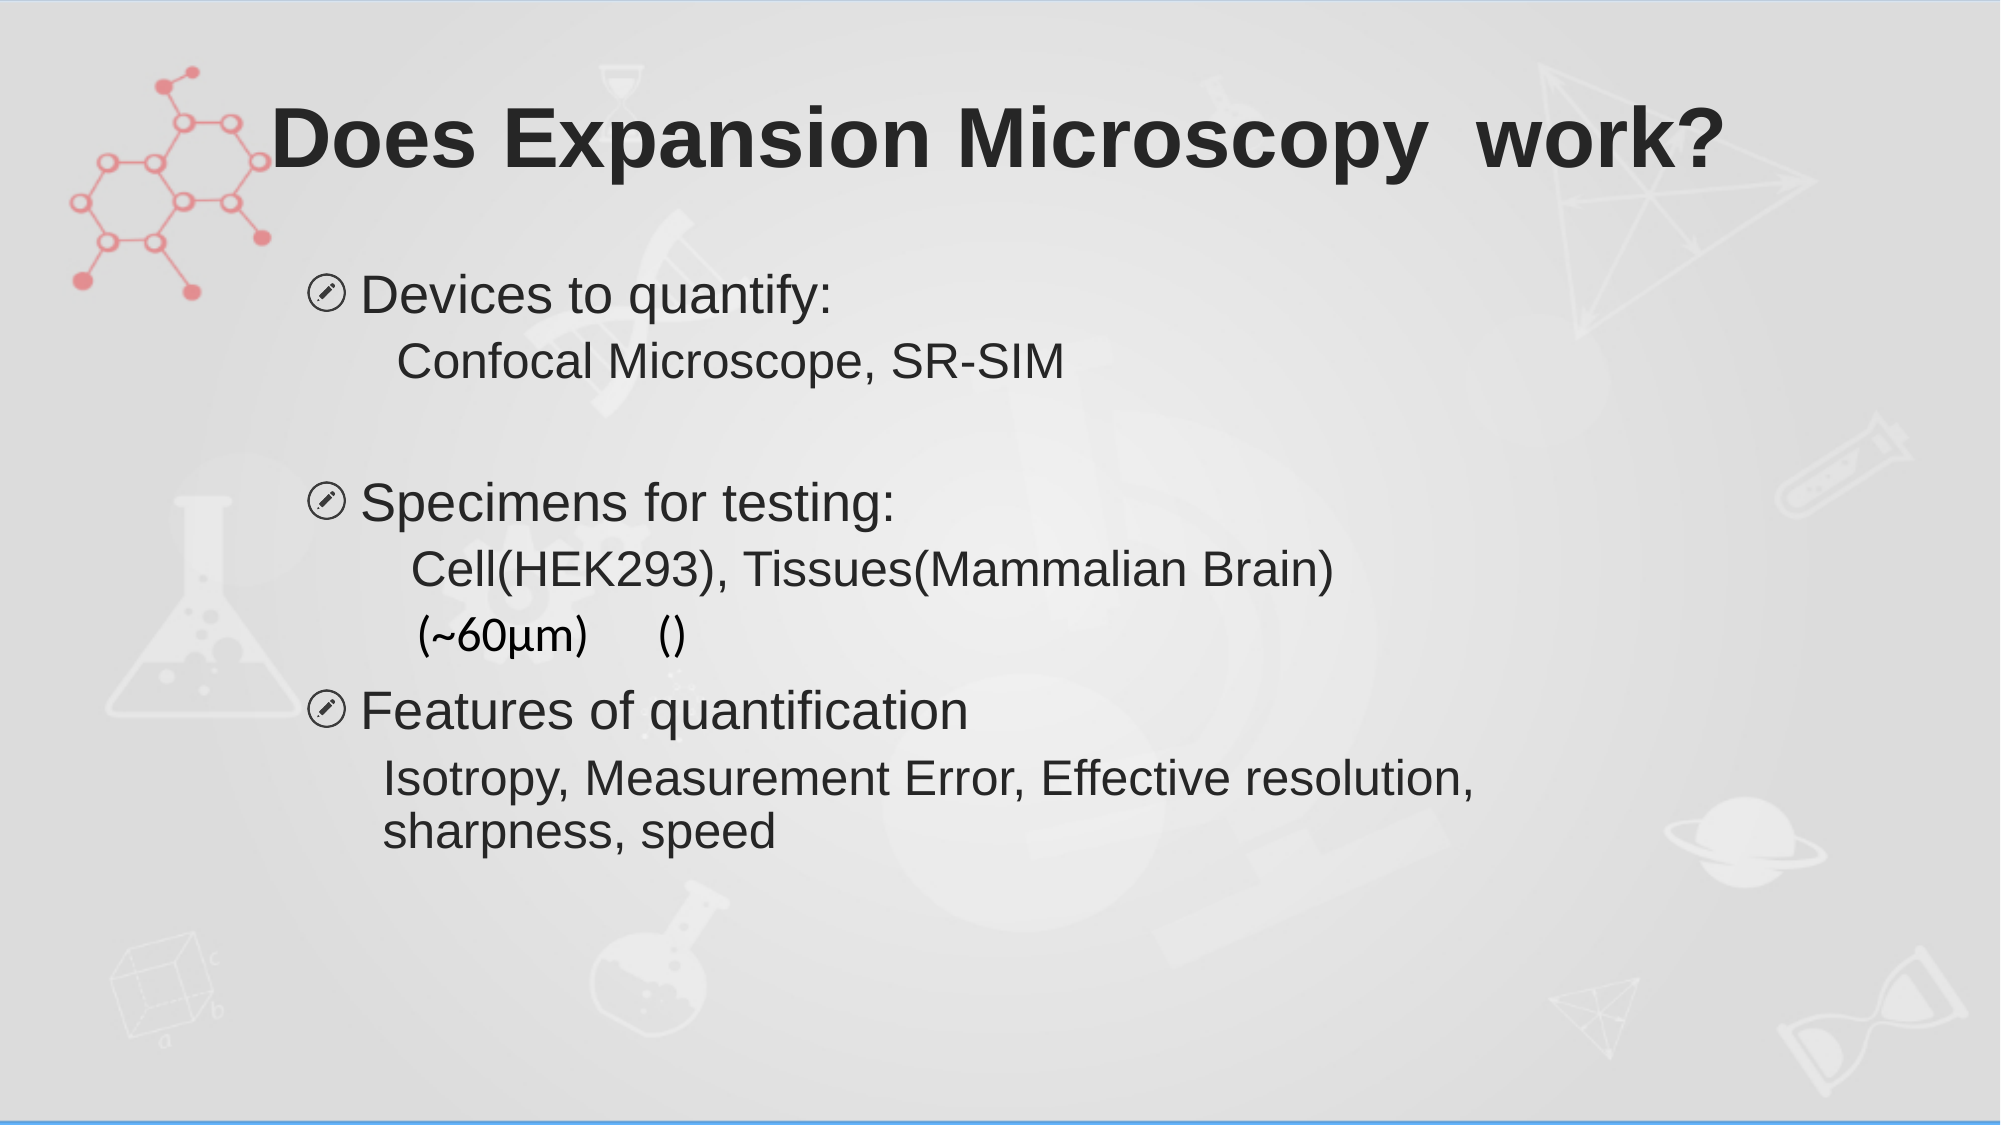

Does Expansion Microscopy  work?
 Devices to quantify:
 Confocal Microscope, SR-SIM

 Specimens for testing:
  Cell(HEK293), Tissues(Mammalian Brain)
   (~60μm)      ()
 Features of quantification
Isotropy, Measurement Error, Effective resolution, sharpness, speed